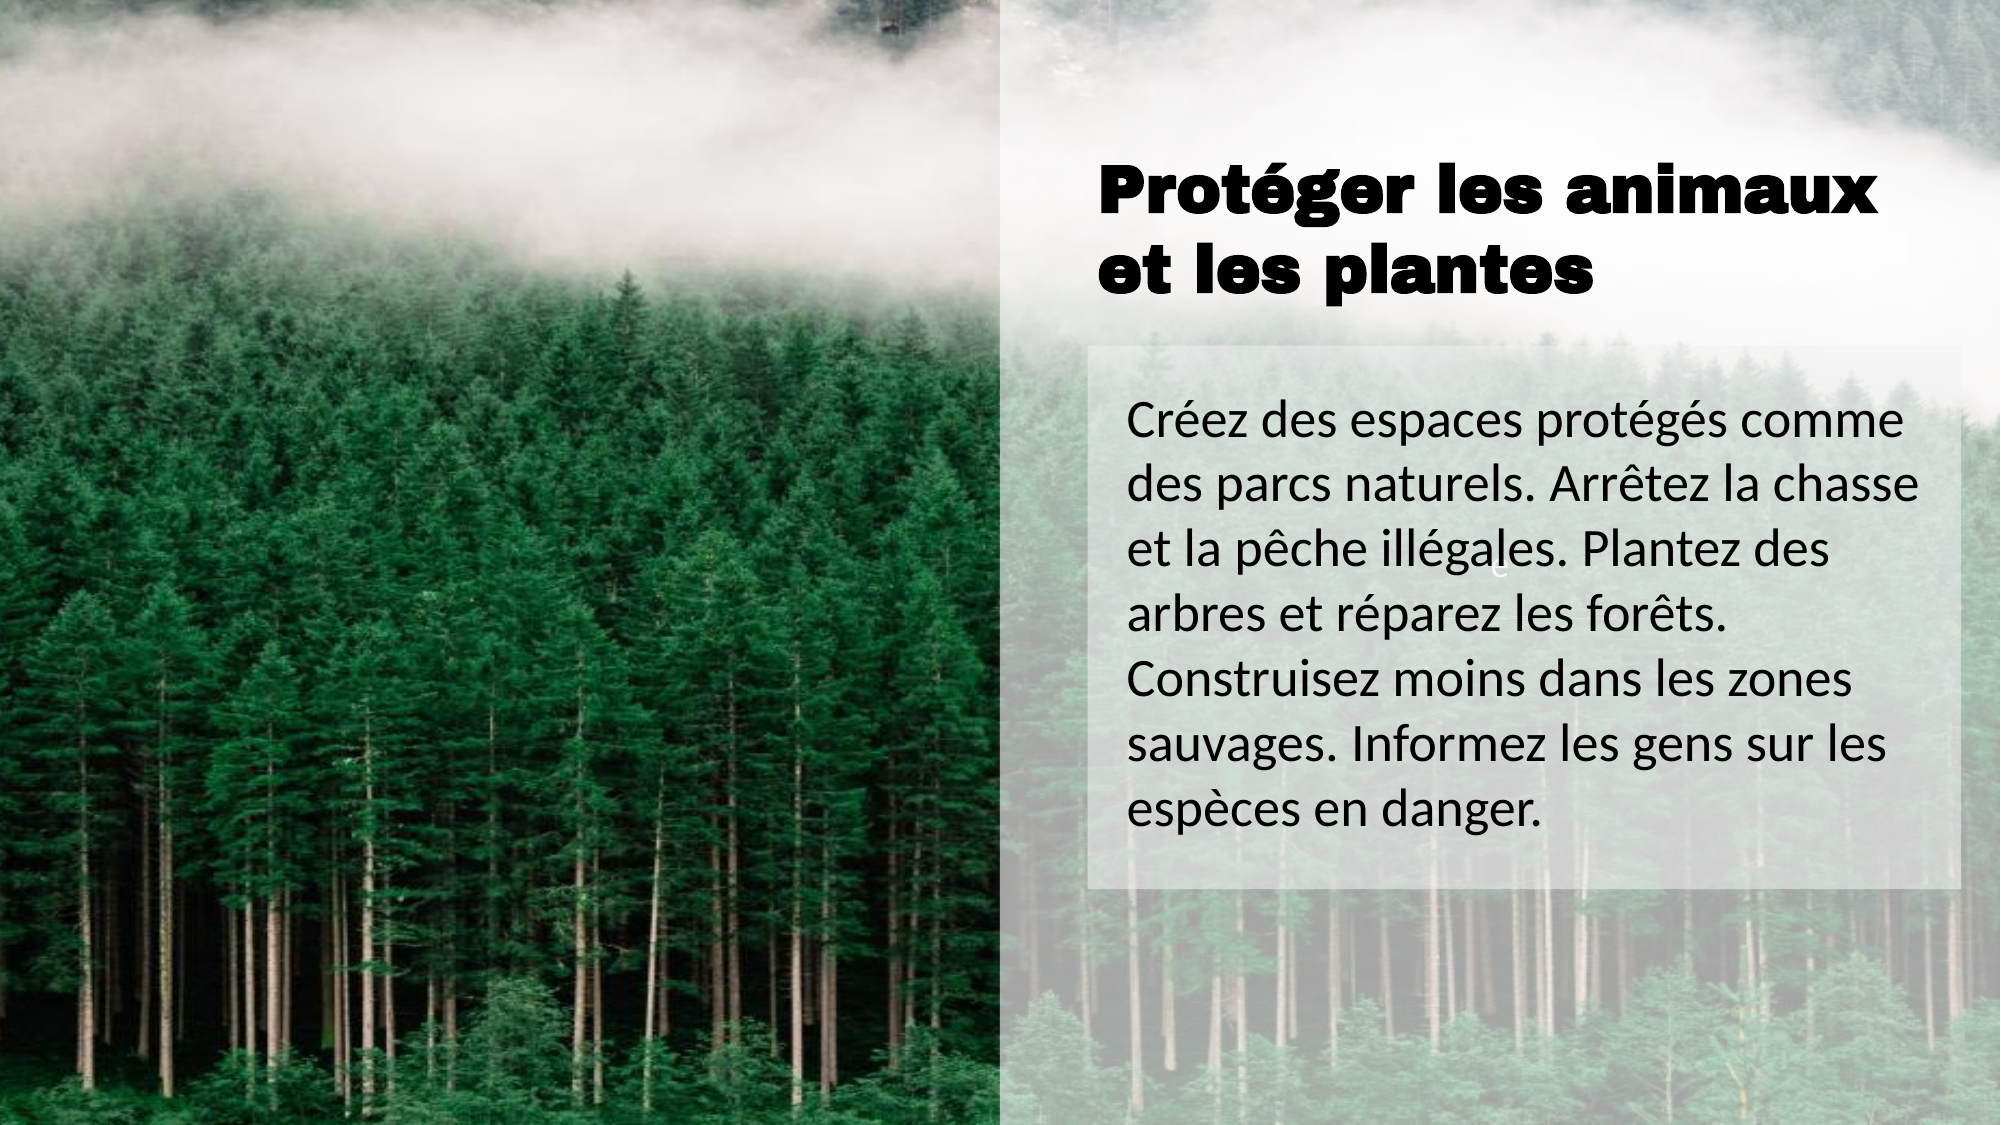

é
Protéger les animaux et les plantes
2. *Protéger les animaux et les plantes*
Créez des espaces protégés comme des parcs naturels. Arrêtez la chasse et la pêche illégales. Plantez des arbres et réparez les forêts. Construisez moins dans les zones sauvages. Informez les gens sur les espèces en danger.
Créez des espaces protégés comme des parcs naturels. Arrêtez la chasse et la pêche illégales. Plantez des arbres et réparez les forêts. Construisez moins dans les zones sauvages. Informez les gens sur les espèces en danger.